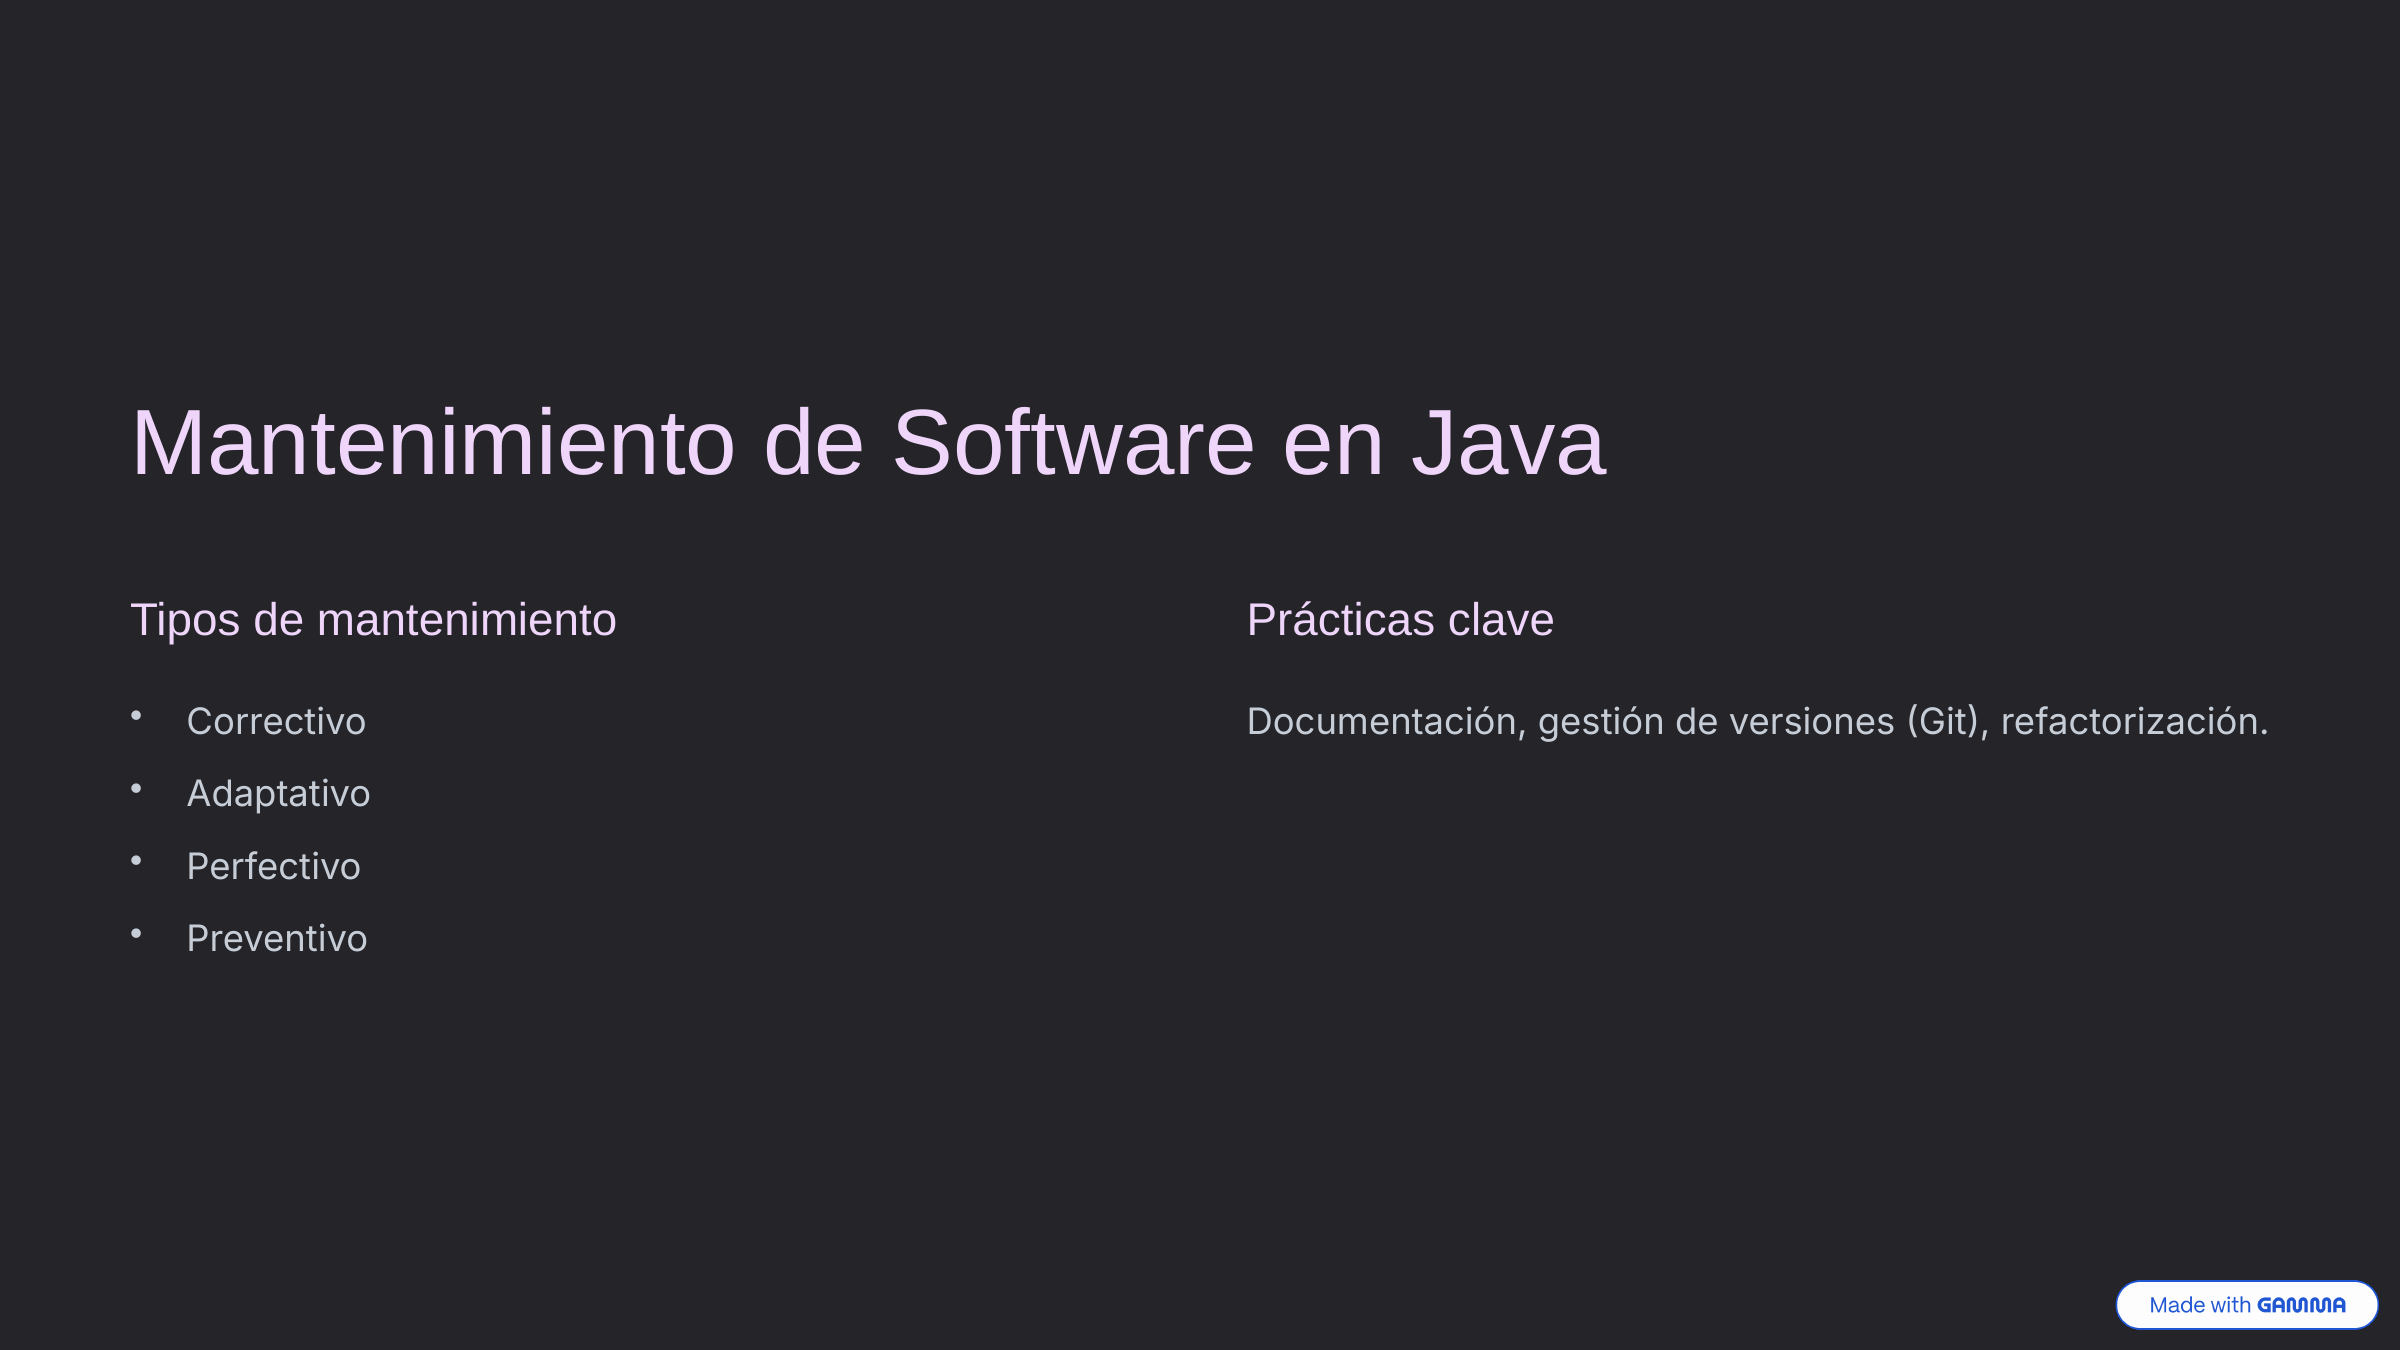

Mantenimiento de Software en Java
Tipos de mantenimiento
Prácticas clave
Correctivo
Documentación, gestión de versiones (Git), refactorización.
Adaptativo
Perfectivo
Preventivo